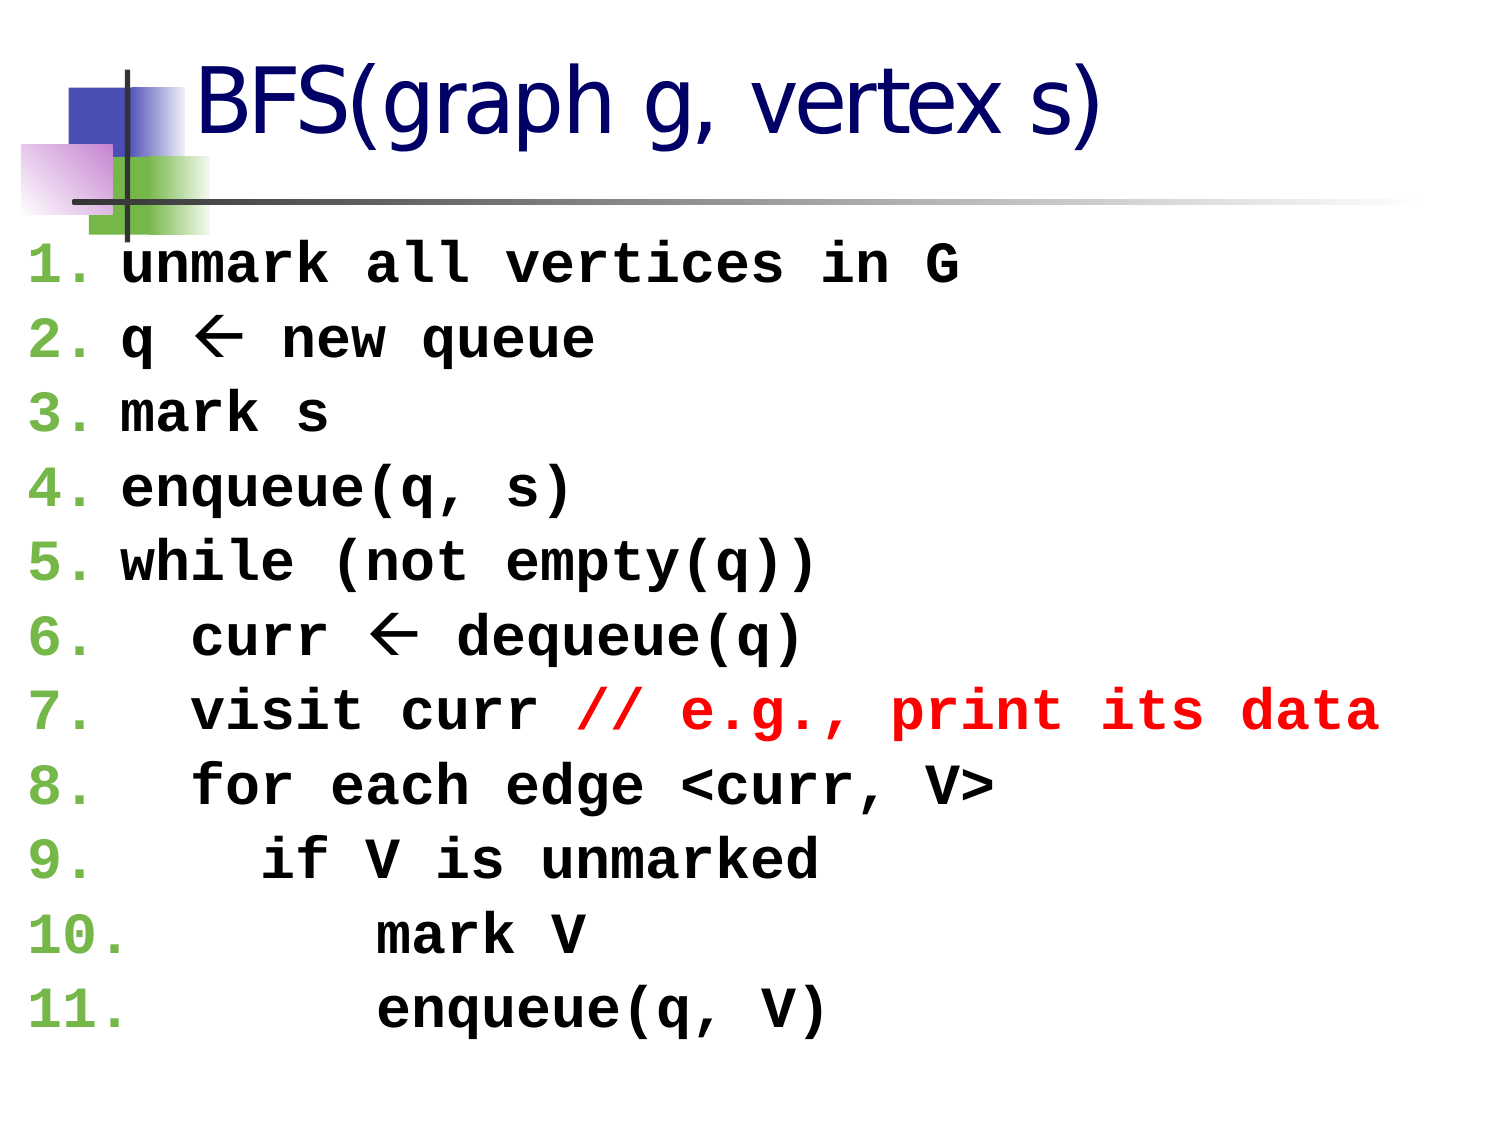

# BFS(graph g, vertex s)
unmark all vertices in G
q 🡨 new queue
mark s
enqueue(q, s)
while (not empty(q))
  curr 🡨 dequeue(q)
  visit curr // e.g., print its data
  for each edge <curr, V>
    if V is unmarked
       mark V
       enqueue(q, V)
51